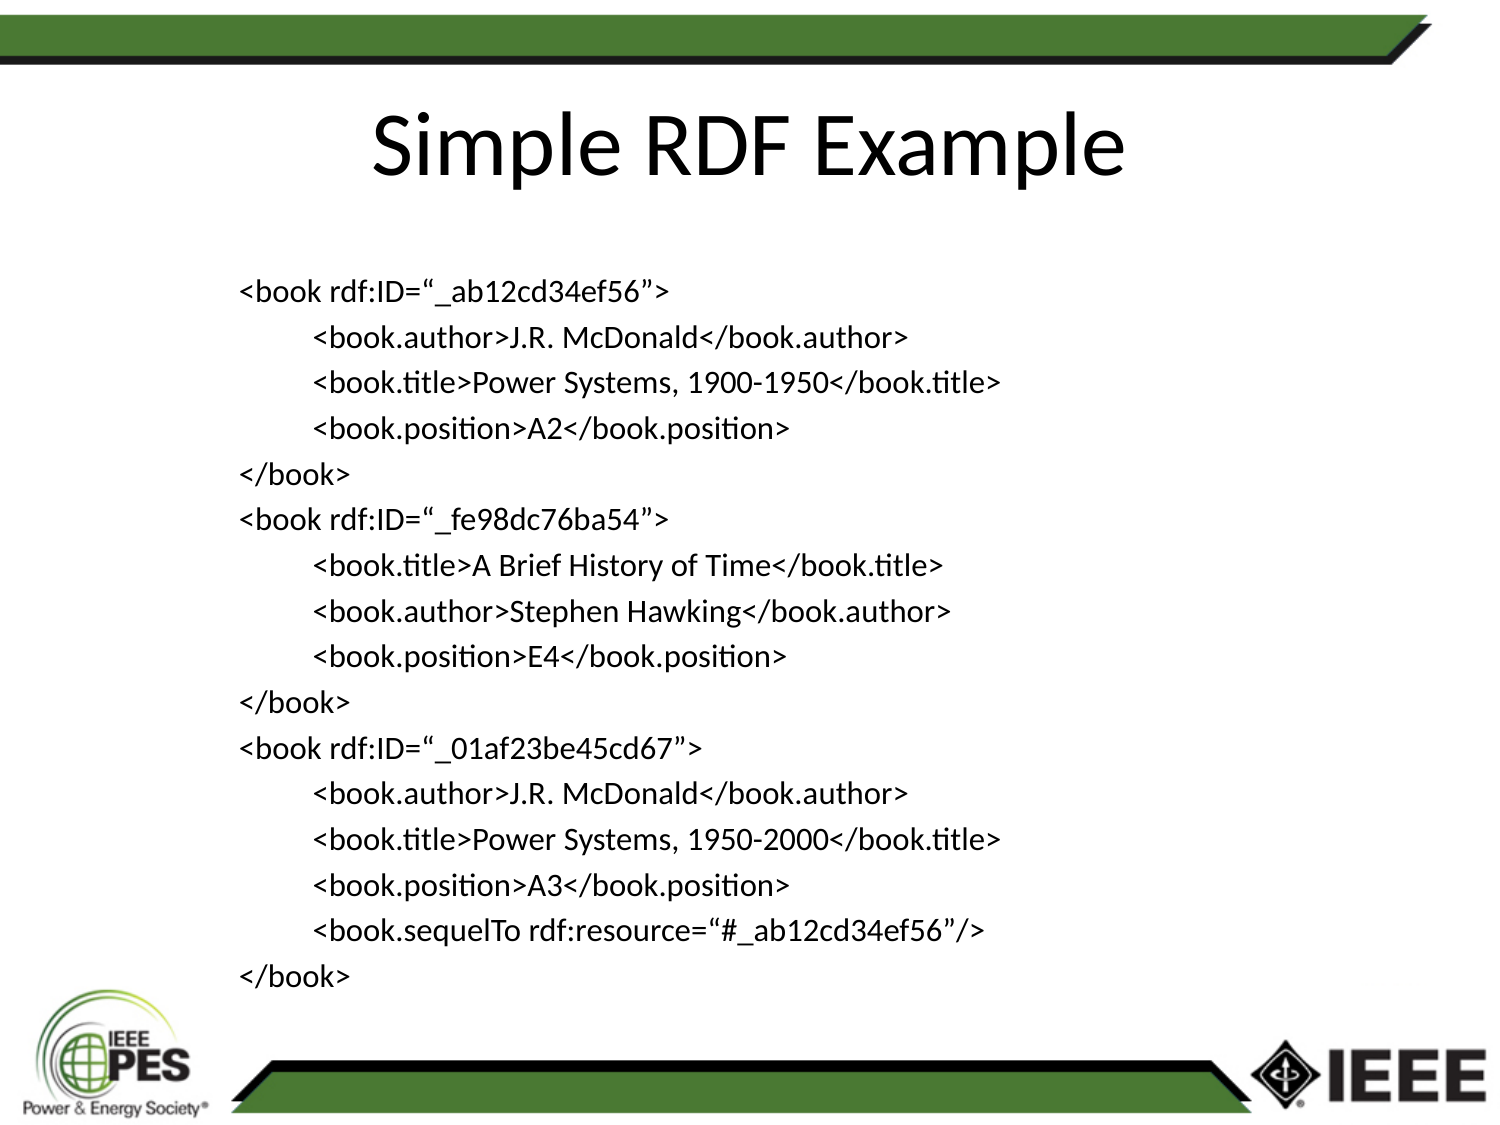

# Simple RDF Example
<book rdf:ID=“_ab12cd34ef56”>
	<book.author>J.R. McDonald</book.author>
	<book.title>Power Systems, 1900-1950</book.title>
	<book.position>A2</book.position>
</book>
<book rdf:ID=“_fe98dc76ba54”>
	<book.title>A Brief History of Time</book.title>
	<book.author>Stephen Hawking</book.author>
	<book.position>E4</book.position>
</book>
<book rdf:ID=“_01af23be45cd67”>
	<book.author>J.R. McDonald</book.author>
	<book.title>Power Systems, 1950-2000</book.title>
	<book.position>A3</book.position>
	<book.sequelTo rdf:resource=“#_ab12cd34ef56”/>
</book>